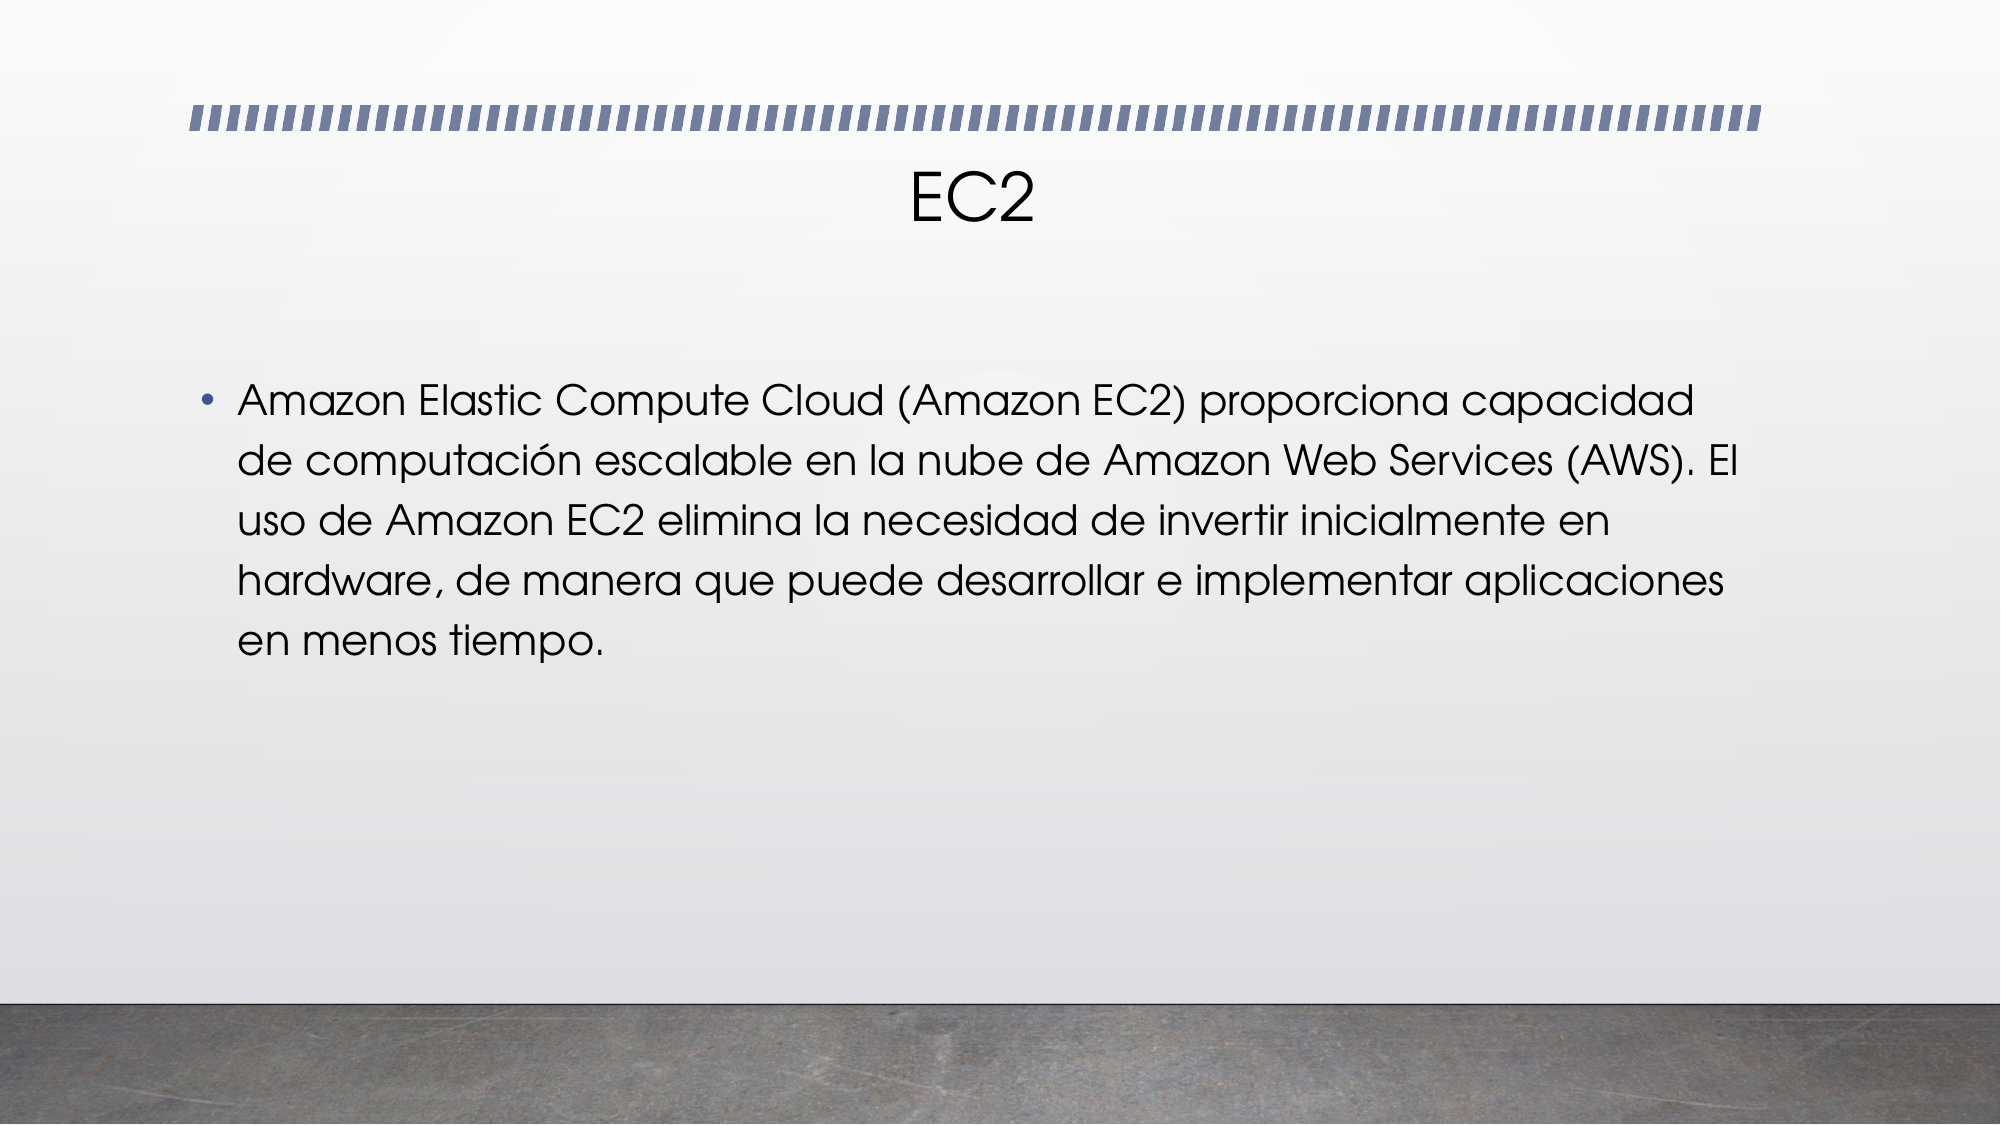

# EC2
Amazon Elastic Compute Cloud (Amazon EC2) proporciona capacidad de computación escalable en la nube de Amazon Web Services (AWS). El uso de Amazon EC2 elimina la necesidad de invertir inicialmente en hardware, de manera que puede desarrollar e implementar aplicaciones en menos tiempo.